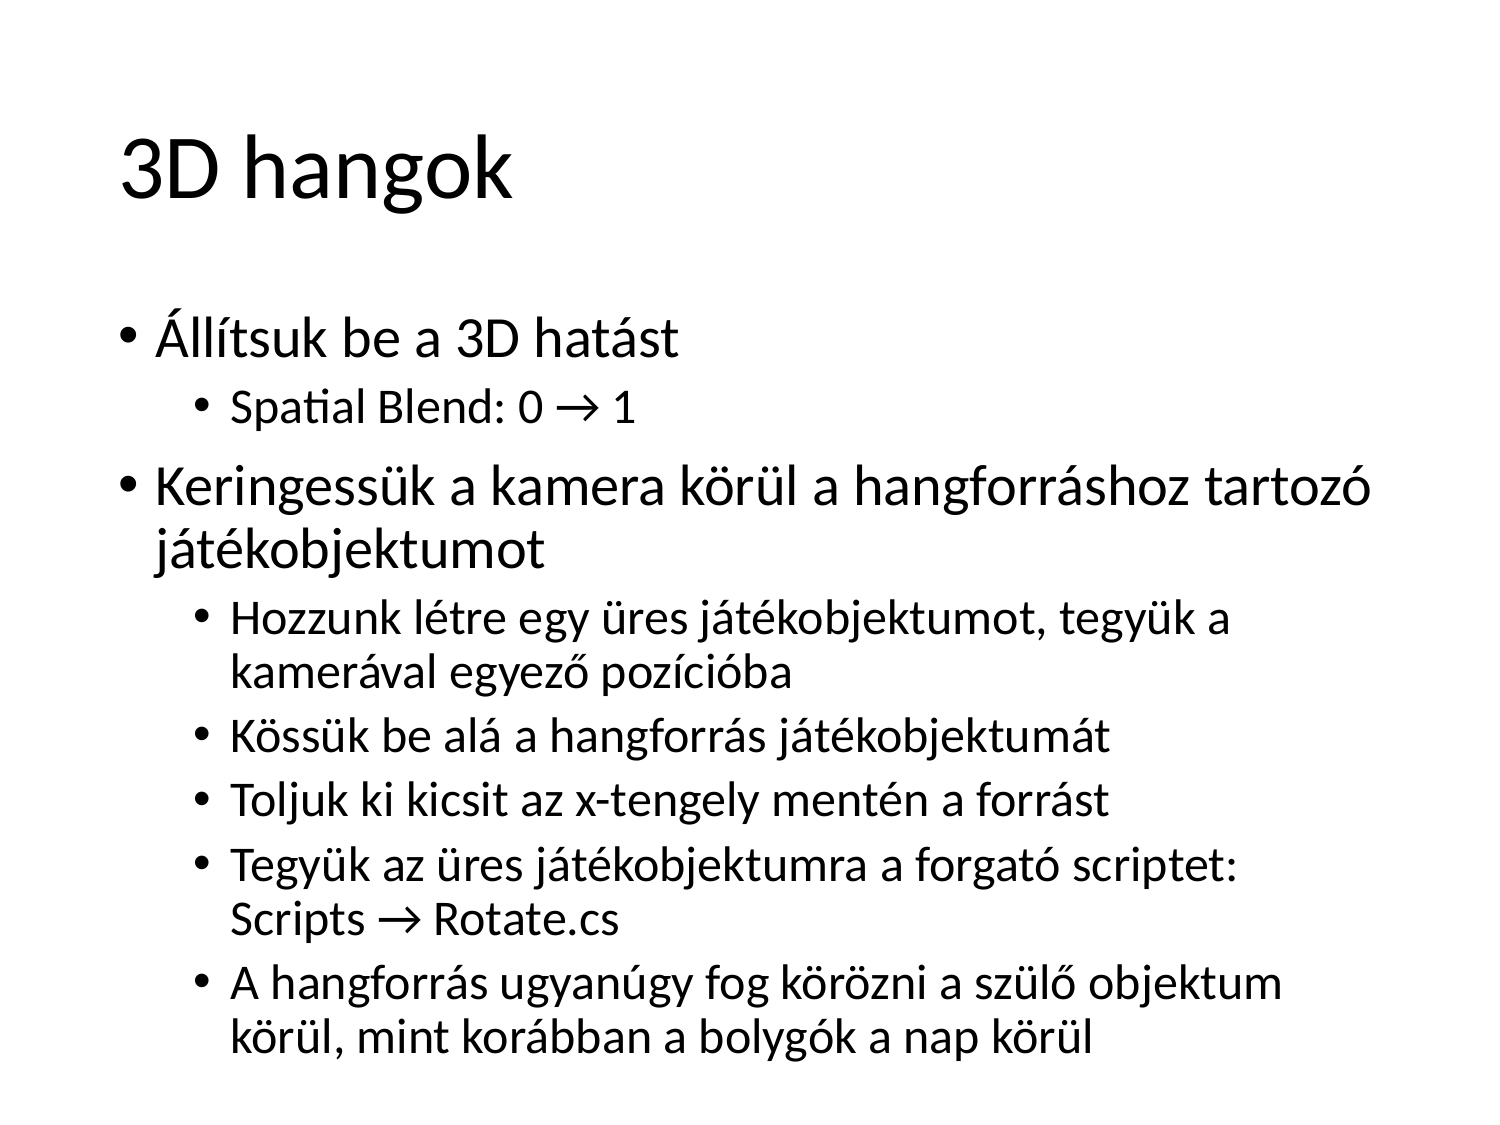

# 3D hangok
Állítsuk be a 3D hatást
Spatial Blend: 0 → 1
Keringessük a kamera körül a hangforráshoz tartozó játékobjektumot
Hozzunk létre egy üres játékobjektumot, tegyük a kamerával egyező pozícióba
Kössük be alá a hangforrás játékobjektumát
Toljuk ki kicsit az x-tengely mentén a forrást
Tegyük az üres játékobjektumra a forgató scriptet: Scripts → Rotate.cs
A hangforrás ugyanúgy fog körözni a szülő objektum körül, mint korábban a bolygók a nap körül